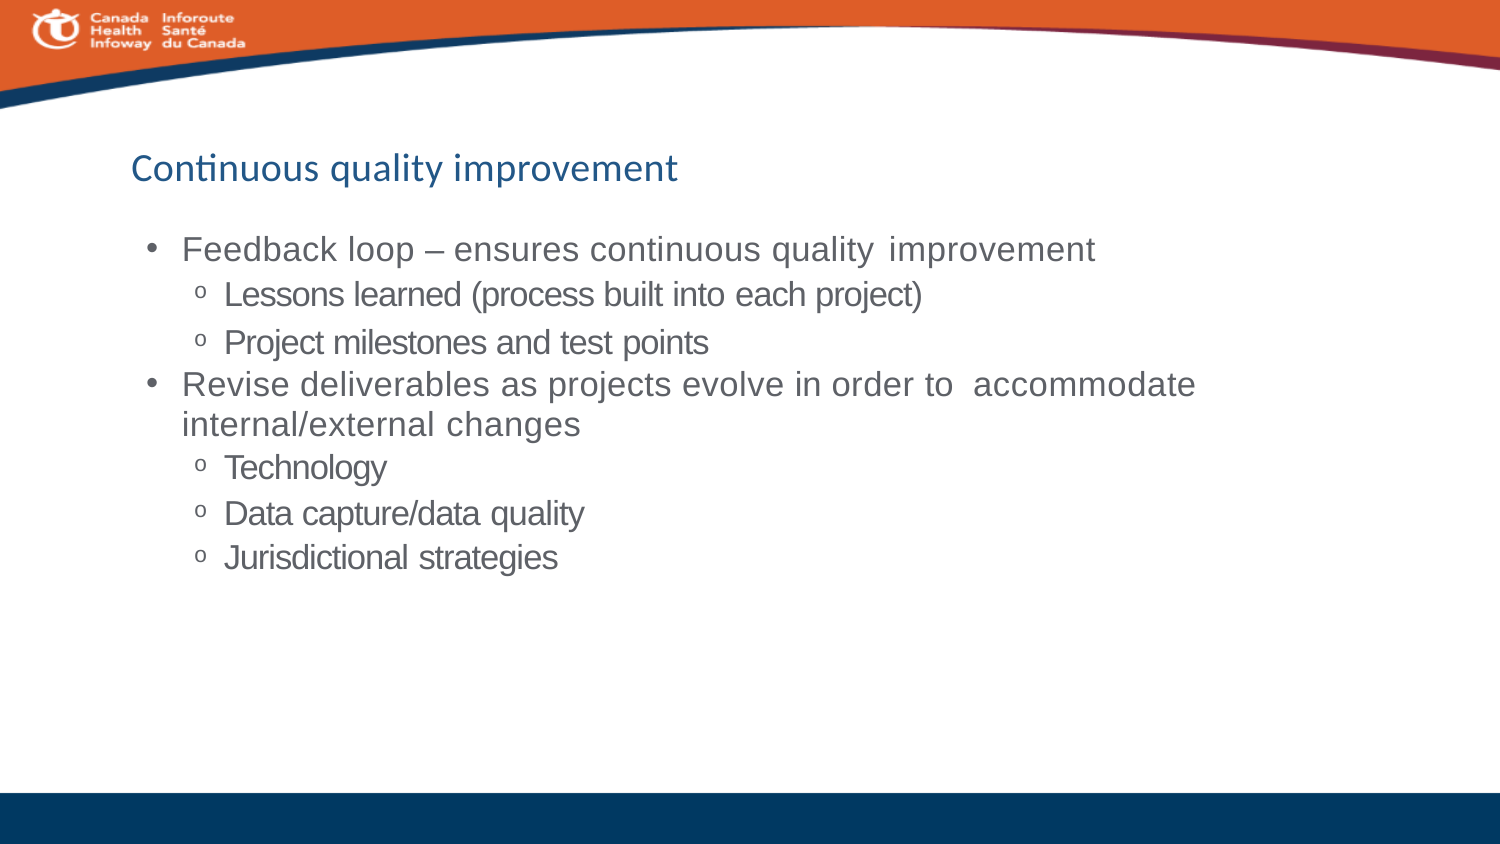

# Continuous quality improvement
Feedback loop – ensures continuous quality improvement
Lessons learned (process built into each project)
Project milestones and test points
Revise deliverables as projects evolve in order to  accommodate internal/external changes
Technology
Data capture/data quality
Jurisdictional strategies